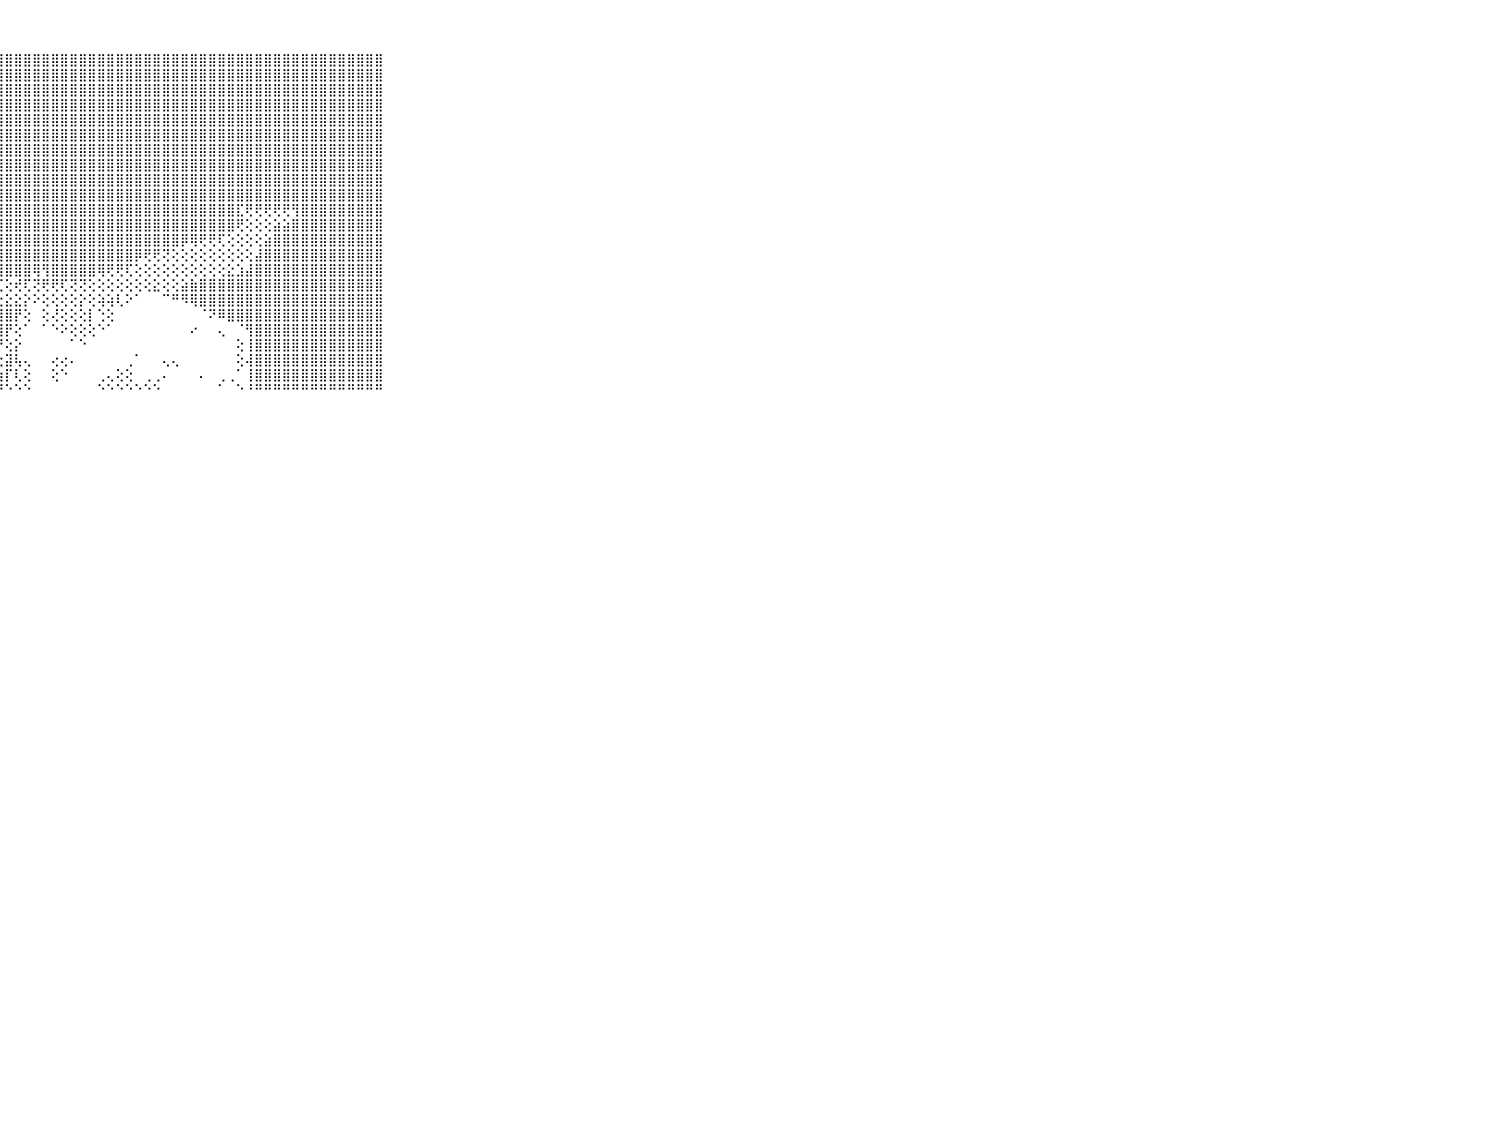

⠀⠀⠀⠀⠀⠀⠀⠀⠀⠀⠀⣿⣿⣿⣿⣿⣿⣿⣿⣿⣿⣿⣿⣿⣿⣿⣿⣿⣿⣿⣿⣿⣿⣿⣿⣿⣿⣿⣿⣿⣿⣿⣿⣿⣿⣿⣿⣿⣿⣿⣿⣿⣿⣿⣿⣿⣿⣿⣿⣿⣿⣿⣿⣿⣿⣿⣿⣿⣿⠀⠀⠀⠀⠀⠀⠀⠀⠀⠀⠀⠀
⠀⠀⠀⠀⠀⠀⠀⠀⠀⠀⠀⣿⣿⣿⣿⣿⣿⣿⣿⣿⣿⣿⣿⣿⣿⣿⣿⣿⣿⣿⣿⣿⣿⣿⣿⣿⣿⣿⣿⣿⣿⣿⣿⣿⣿⣿⣿⣿⣿⣿⣿⣿⣿⣿⣿⣿⣿⣿⣿⣿⣿⣿⣿⣿⣿⣿⣿⣿⣿⠀⠀⠀⠀⠀⠀⠀⠀⠀⠀⠀⠀
⠀⠀⠀⠀⠀⠀⠀⠀⠀⠀⠀⣿⣿⣿⣿⣿⣿⣿⣿⣿⣿⣿⣿⣿⣿⣿⣿⣿⣿⣿⣿⣿⣿⣿⣿⣿⣿⣿⣿⣿⣿⣿⣿⣿⣿⣿⣿⣿⣿⣿⣿⣿⣿⣿⣿⣿⣿⣿⣿⣿⣿⣿⣿⣿⣿⣿⣿⣿⣿⠀⠀⠀⠀⠀⠀⠀⠀⠀⠀⠀⠀
⠀⠀⠀⠀⠀⠀⠀⠀⠀⠀⠀⣿⣿⣿⣿⣿⣿⣿⣿⣿⣿⣿⣿⣿⣿⣿⣿⣿⣿⣿⣿⣿⣿⣿⣿⣿⣿⣿⣿⣿⣿⣿⣿⣿⣿⣿⣿⣿⣿⣿⣿⣿⣿⣿⣿⣿⣿⣿⣿⣿⣿⣿⣿⣿⣿⣿⣿⣿⣿⠀⠀⠀⠀⠀⠀⠀⠀⠀⠀⠀⠀
⠀⠀⠀⠀⠀⠀⠀⠀⠀⠀⠀⣿⣿⣿⣿⣿⣿⣿⣿⣿⣿⣿⣿⣿⣿⣿⣿⣿⣿⣿⣿⣿⣿⣿⣿⣿⣿⣿⣿⣿⣿⣿⣿⣿⣿⣿⣿⣿⣿⣿⣿⣿⣿⣿⣿⣿⣿⣿⣿⣿⣿⣿⣿⣿⣿⣿⣿⣿⣿⠀⠀⠀⠀⠀⠀⠀⠀⠀⠀⠀⠀
⠀⠀⠀⠀⠀⠀⠀⠀⠀⠀⠀⣿⣿⣿⣿⣿⣿⣿⣿⣿⣿⣿⣿⣿⣿⣿⣿⣿⣿⣿⣿⣿⣿⣿⣿⣿⣿⣿⣿⣿⣿⣿⣿⣿⣿⣿⣿⣿⣿⣿⣿⣿⣿⣿⣿⣿⣿⣿⣿⣿⣿⣿⣿⣿⣿⣿⣿⣿⣿⠀⠀⠀⠀⠀⠀⠀⠀⠀⠀⠀⠀
⠀⠀⠀⠀⠀⠀⠀⠀⠀⠀⠀⣿⣿⣿⣿⣿⣿⣿⣿⣿⣿⣿⣿⣿⣿⣿⣿⣿⣿⣿⣿⣿⣿⣿⣿⣿⣿⣿⣿⣿⣿⣿⣿⣿⣿⣿⣿⣿⣿⣿⣿⣿⣿⣿⣿⣿⣿⣿⣿⣿⣿⣿⣿⣿⣿⣿⣿⣿⣿⠀⠀⠀⠀⠀⠀⠀⠀⠀⠀⠀⠀
⠀⠀⠀⠀⠀⠀⠀⠀⠀⠀⠀⣿⣿⣿⣿⣿⣿⣿⣿⣿⣿⣿⣿⣿⣿⣿⣿⣿⣿⣿⣿⣿⣿⣿⣿⣿⣿⣿⣿⣿⣿⣿⣿⣿⣿⣿⣿⣿⣿⣿⣿⣿⣿⣿⣿⣿⣿⣿⣿⣿⣿⣿⣿⣿⣿⣿⣿⣿⣿⠀⠀⠀⠀⠀⠀⠀⠀⠀⠀⠀⠀
⠀⠀⠀⠀⠀⠀⠀⠀⠀⠀⠀⣿⣿⣿⣿⣿⣿⣿⣿⣿⣿⣿⣿⣿⣿⣿⣿⣿⣿⣿⣿⣿⣿⣿⣿⣿⣿⣿⣿⣿⣿⣿⣿⣿⣿⣿⣿⣿⣿⣿⣿⣿⣿⣿⣿⣿⣿⣿⣿⣿⣿⣿⣿⣿⣿⣿⣿⣿⣿⠀⠀⠀⠀⠀⠀⠀⠀⠀⠀⠀⠀
⠀⠀⠀⠀⠀⠀⠀⠀⠀⠀⠀⣿⣿⣿⣿⣿⣿⣿⣿⣿⣿⣿⣿⣿⣿⣿⣿⣿⣿⣿⣿⣿⣿⣿⣿⣿⣿⣿⣿⣿⣿⣿⣿⣿⣿⣿⣿⣿⣿⣿⣿⣿⣿⣿⣿⣿⣿⣿⣿⣿⣿⣿⣿⣿⣿⣿⣿⣿⣿⠀⠀⠀⠀⠀⠀⠀⠀⠀⠀⠀⠀
⠀⠀⠀⠀⠀⠀⠀⠀⠀⠀⠀⣿⣿⣿⣿⣿⣿⣿⣿⣿⣿⣿⣿⣿⣿⣿⣿⣿⣿⣿⣿⣿⣿⣿⣿⣿⣿⣿⣿⣿⣿⣿⣿⣿⣿⣿⣿⣿⣿⣿⣿⣿⣿⣏⢟⢟⢟⢟⢟⢻⣿⣿⣿⣿⣿⣿⣿⣿⣿⠀⠀⠀⠀⠀⠀⠀⠀⠀⠀⠀⠀
⠀⠀⠀⠀⠀⠀⠀⠀⠀⠀⠀⣿⣿⣿⣿⣿⣿⣿⣿⣿⣿⣿⣿⣿⣿⣿⣿⣿⣿⣿⣿⣿⣿⣿⣿⣿⣿⣿⣿⣿⣿⣿⣿⣿⣿⣿⣿⣿⣿⣿⣿⣿⣿⢟⢕⢕⢕⣵⣵⣿⣿⣿⣿⣿⣿⣿⣿⣿⣿⠀⠀⠀⠀⠀⠀⠀⠀⠀⠀⠀⠀
⠀⠀⠀⠀⠀⠀⠀⠀⠀⠀⠀⣿⣿⣿⣿⣿⣿⣿⣿⣿⣿⣿⣿⣿⣿⣿⣿⣿⣿⣿⣿⣿⣿⣿⣿⣿⣿⣿⣿⣿⣿⣿⣿⣿⣿⣿⣿⡿⢿⢟⢟⢏⢕⢕⢕⢕⣵⣿⣿⣿⣿⣿⣿⣿⣿⣿⣿⣿⣿⠀⠀⠀⠀⠀⠀⠀⠀⠀⠀⠀⠀
⠀⠀⠀⠀⠀⠀⠀⠀⠀⠀⠀⣿⣿⣿⣿⣿⣿⣿⣿⣿⣿⣿⣿⣿⣿⣿⣿⣿⣿⣿⣿⣿⣿⣿⣿⣿⣿⣿⣿⣿⣿⣿⡿⢟⢟⢝⢕⢕⢕⢕⢕⢕⢕⢕⢕⣼⣿⣿⣿⣿⣿⣿⣿⣿⣿⣿⣿⣿⣿⠀⠀⠀⠀⠀⠀⠀⠀⠀⠀⠀⠀
⠀⠀⠀⠀⠀⠀⠀⠀⠀⠀⠀⣿⣿⣿⣿⣿⣿⣿⣟⣽⣿⣿⣿⣿⣿⣿⣿⣿⣿⣿⣿⢿⢻⣿⣿⣿⣿⣿⢿⢟⢟⢏⢕⢕⢕⢕⢕⢕⢕⢕⢕⢕⣕⣱⣼⣿⣿⣿⣿⣿⣿⣿⣿⣿⣿⣿⣿⣿⣿⠀⠀⠀⠀⠀⠀⠀⠀⠀⠀⠀⠀
⠀⠀⠀⠀⠀⠀⠀⠀⠀⠀⠀⣿⣿⣿⣿⣿⣿⣿⣿⢿⡹⣏⢏⢹⢝⢏⢝⢏⢕⢞⢏⢝⢟⢟⢏⢝⢝⢕⢕⢕⢕⢕⢕⢕⣕⢕⢕⣵⣷⣿⣿⣿⣿⣿⣿⣿⣿⣿⣿⣿⣿⣿⣿⣿⣿⣿⣿⣿⣿⠀⠀⠀⠀⠀⠀⠀⠀⠀⠀⠀⠀
⠀⠀⠀⠀⠀⠀⠀⠀⠀⠀⠀⣿⣿⣿⡿⢿⢻⢏⢕⢕⢕⢕⢕⢕⢕⢕⢕⣕⣕⣕⡕⠕⢕⢕⢕⢕⡕⢕⢵⢵⢇⠕⠁⠀⠀⠉⠛⠻⢿⣿⣿⣿⣿⣿⣿⣿⣿⣿⣿⣿⣿⣿⣿⣿⣿⣿⣿⣿⣿⠀⠀⠀⠀⠀⠀⠀⠀⠀⠀⠀⠀
⠀⠀⠀⠀⠀⠀⠀⠀⠀⠀⠀⣿⣯⣿⡵⢗⢇⢕⢕⢕⢕⢕⢕⢕⢕⣱⣾⣿⣿⡟⢕⠀⢕⢜⢕⢕⢕⡇⢑⢕⠀⠀⠀⠀⠀⠀⠀⠀⠀⠈⠝⠿⣿⣿⣿⣿⣿⣿⣿⣿⣿⣿⣿⣿⣿⣿⣿⣿⣿⠀⠀⠀⠀⠀⠀⠀⠀⠀⠀⠀⠀
⠀⠀⠀⠀⠀⠀⠀⠀⠀⠀⠀⣿⣿⢿⢟⢇⢕⢇⢕⢕⢕⢕⣱⣾⣿⣿⣿⣿⡟⢕⠁⠀⠁⠑⠕⢕⢕⢕⠑⠁⠀⠀⠀⠀⠀⠀⠀⠀⠔⠀⠀⢄⠀⠈⢻⣿⣿⣿⣿⣿⣿⣿⣿⣿⣿⣿⣿⣿⣿⠀⠀⠀⠀⠀⠀⠀⠀⠀⠀⠀⠀
⠀⠀⠀⠀⠀⠀⠀⠀⠀⠀⠀⣗⡜⢝⢕⢕⢕⢕⢕⣱⣷⣿⣿⣿⣿⣿⣿⡟⢕⡕⠀⠀⠀⠀⠀⠁⠑⠀⠀⠀⠀⠀⠀⠀⠀⠀⠀⠀⠀⠀⠀⠀⠀⢕⢸⣿⣿⣿⣿⣿⣿⣿⣿⣿⣿⣿⣿⣿⣿⠀⠀⠀⠀⠀⠀⠀⠀⠀⠀⠀⠀
⠀⠀⠀⠀⠀⠀⠀⠀⠀⠀⠀⣿⣿⣿⣧⣵⣵⣾⣿⣿⣿⣿⣿⣿⣿⣿⣿⢕⣽⢧⢄⠀⠀⢔⢔⠄⠀⠀⠀⠀⠀⢀⠁⠀⠀⢄⢄⠀⠀⠀⠀⠀⠀⢕⢼⣿⣿⣿⣿⣿⣿⣿⣿⣿⣿⣿⣿⣿⣿⠀⠀⠀⠀⠀⠀⠀⠀⠀⠀⠀⠀
⠀⠀⠀⠀⠀⠀⠀⠀⠀⠀⠀⣿⣿⣿⣿⣿⣿⣿⣿⣿⣿⣿⣿⣿⣿⣿⡧⣱⡏⢇⢕⠀⠀⢕⠑⠀⠀⠀⢀⢄⢕⢕⠀⢀⢀⠄⠀⠀⠀⠄⠀⢀⢀⠁⢸⣿⣿⣿⣿⣿⣿⣿⣿⣿⣿⣿⣿⣿⣿⠀⠀⠀⠀⠀⠀⠀⠀⠀⠀⠀⠀
⠀⠀⠀⠀⠀⠀⠀⠀⠀⠀⠀⠛⠛⠛⠛⠛⠛⠛⠛⠛⠛⠛⠛⠛⠛⠛⠘⠛⠑⠑⠑⠀⠀⠀⠀⠀⠀⠀⠑⠑⠑⠑⠑⠑⠑⠀⠀⠀⠀⠀⠀⠁⠀⠑⠘⠛⠛⠛⠛⠛⠛⠛⠛⠛⠛⠛⠛⠛⠛⠀⠀⠀⠀⠀⠀⠀⠀⠀⠀⠀⠀